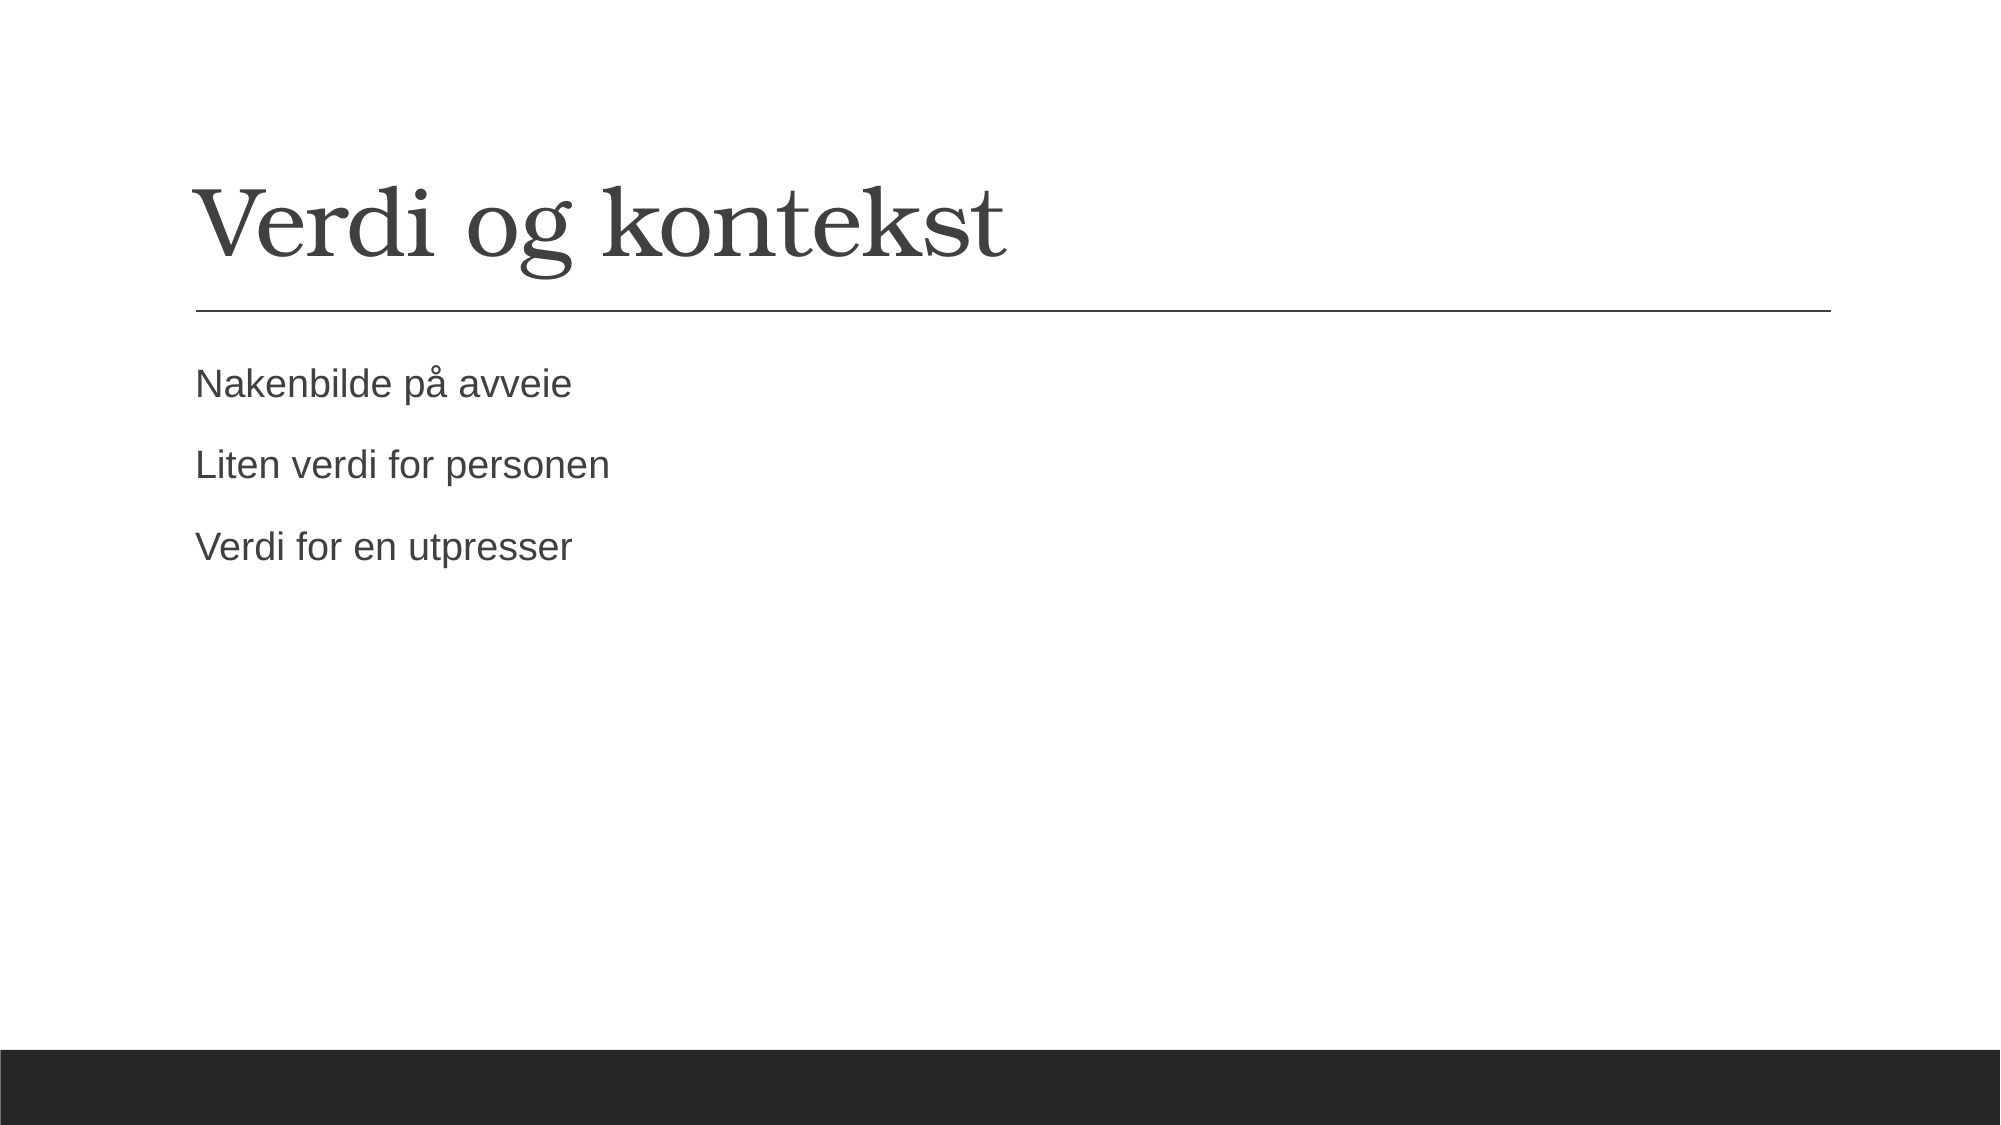

# Verdi og kontekst
Nakenbilde på avveie
Liten verdi for personen
Verdi for en utpresser